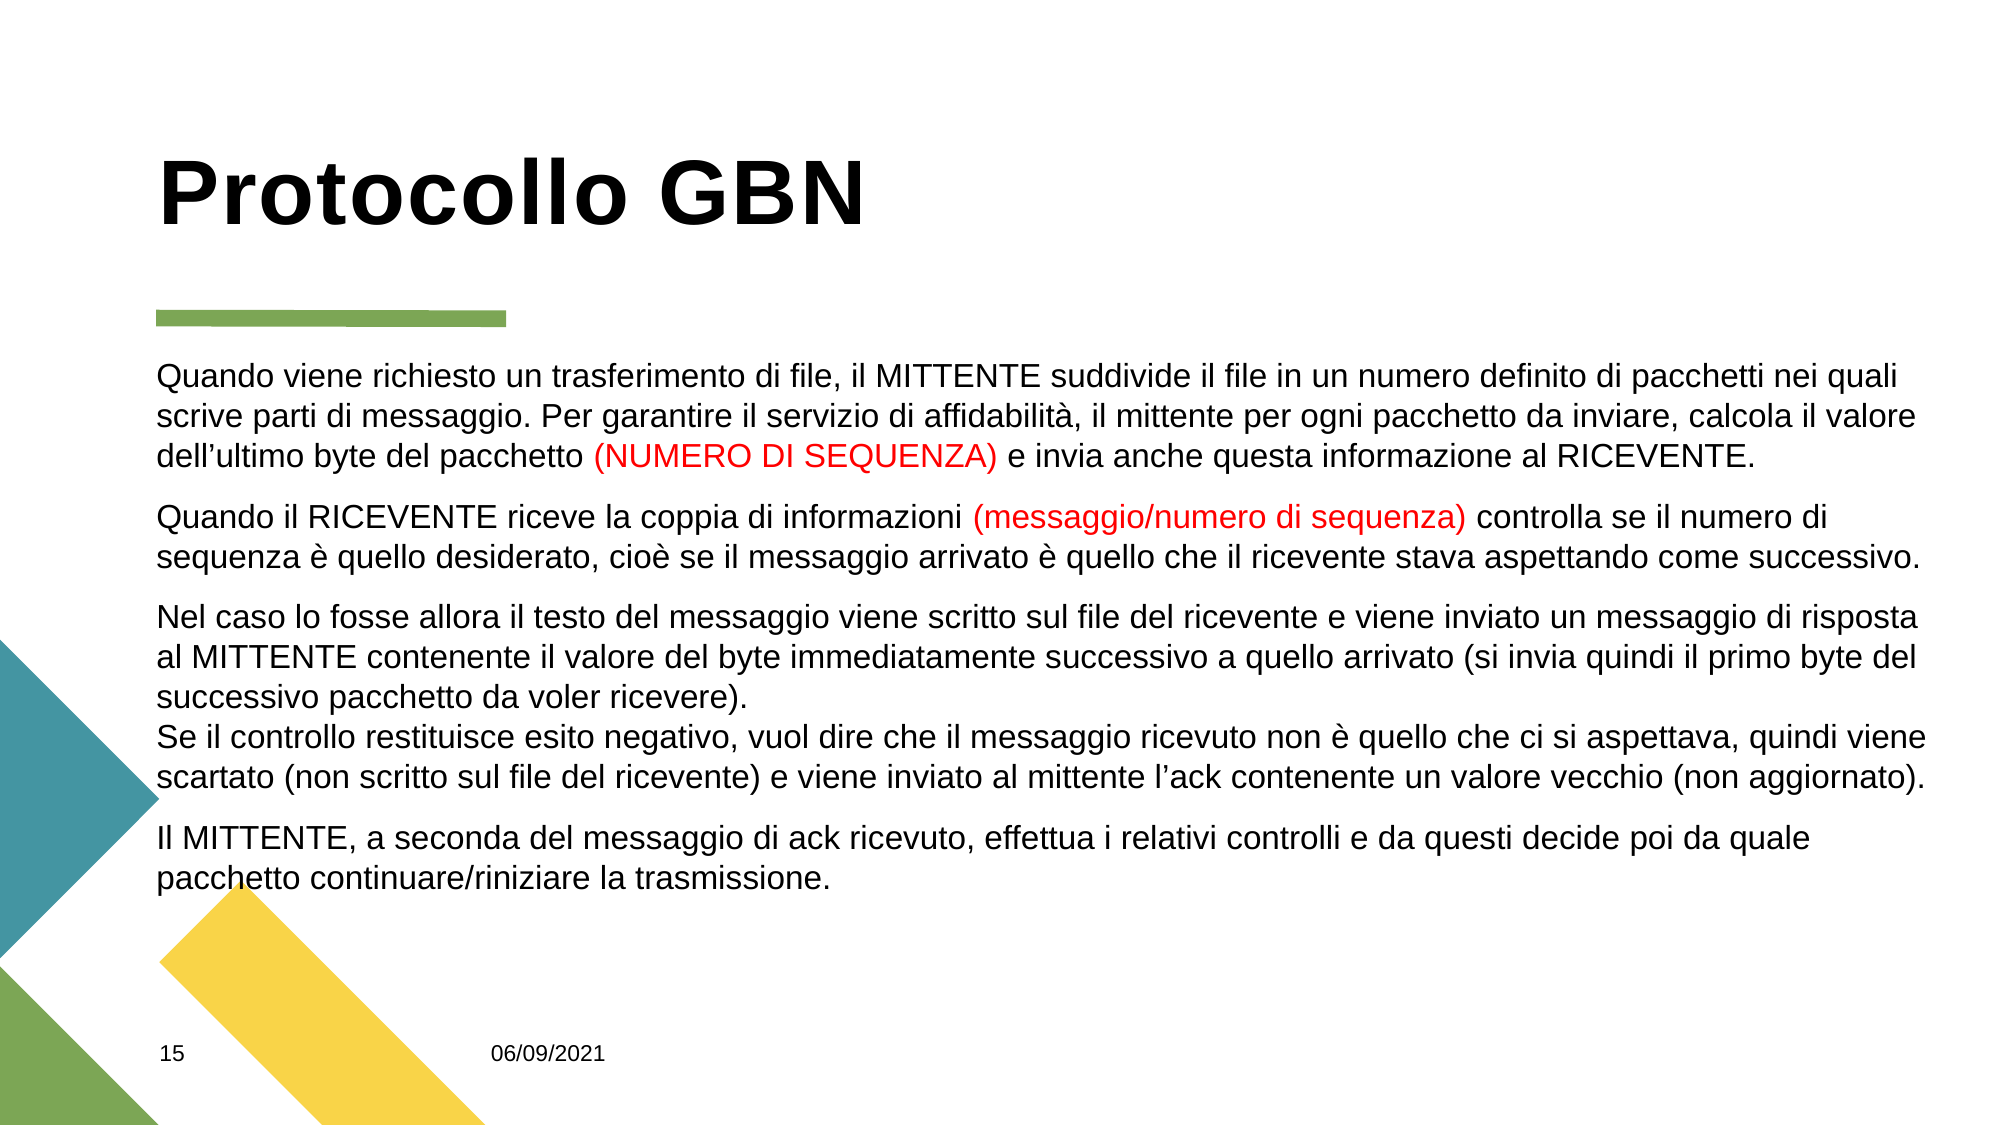

# Protocollo GBN
Quando viene richiesto un trasferimento di file, il MITTENTE suddivide il file in un numero definito di pacchetti nei quali scrive parti di messaggio. Per garantire il servizio di affidabilità, il mittente per ogni pacchetto da inviare, calcola il valore dell’ultimo byte del pacchetto (NUMERO DI SEQUENZA) e invia anche questa informazione al RICEVENTE.
Quando il RICEVENTE riceve la coppia di informazioni (messaggio/numero di sequenza) controlla se il numero di sequenza è quello desiderato, cioè se il messaggio arrivato è quello che il ricevente stava aspettando come successivo.
Nel caso lo fosse allora il testo del messaggio viene scritto sul file del ricevente e viene inviato un messaggio di risposta al MITTENTE contenente il valore del byte immediatamente successivo a quello arrivato (si invia quindi il primo byte del successivo pacchetto da voler ricevere).                                                                                                                            Se il controllo restituisce esito negativo, vuol dire che il messaggio ricevuto non è quello che ci si aspettava, quindi viene scartato (non scritto sul file del ricevente) e viene inviato al mittente l’ack contenente un valore vecchio (non aggiornato).
Il MITTENTE, a seconda del messaggio di ack ricevuto, effettua i relativi controlli e da questi decide poi da quale pacchetto continuare/riniziare la trasmissione.
15
06/09/2021